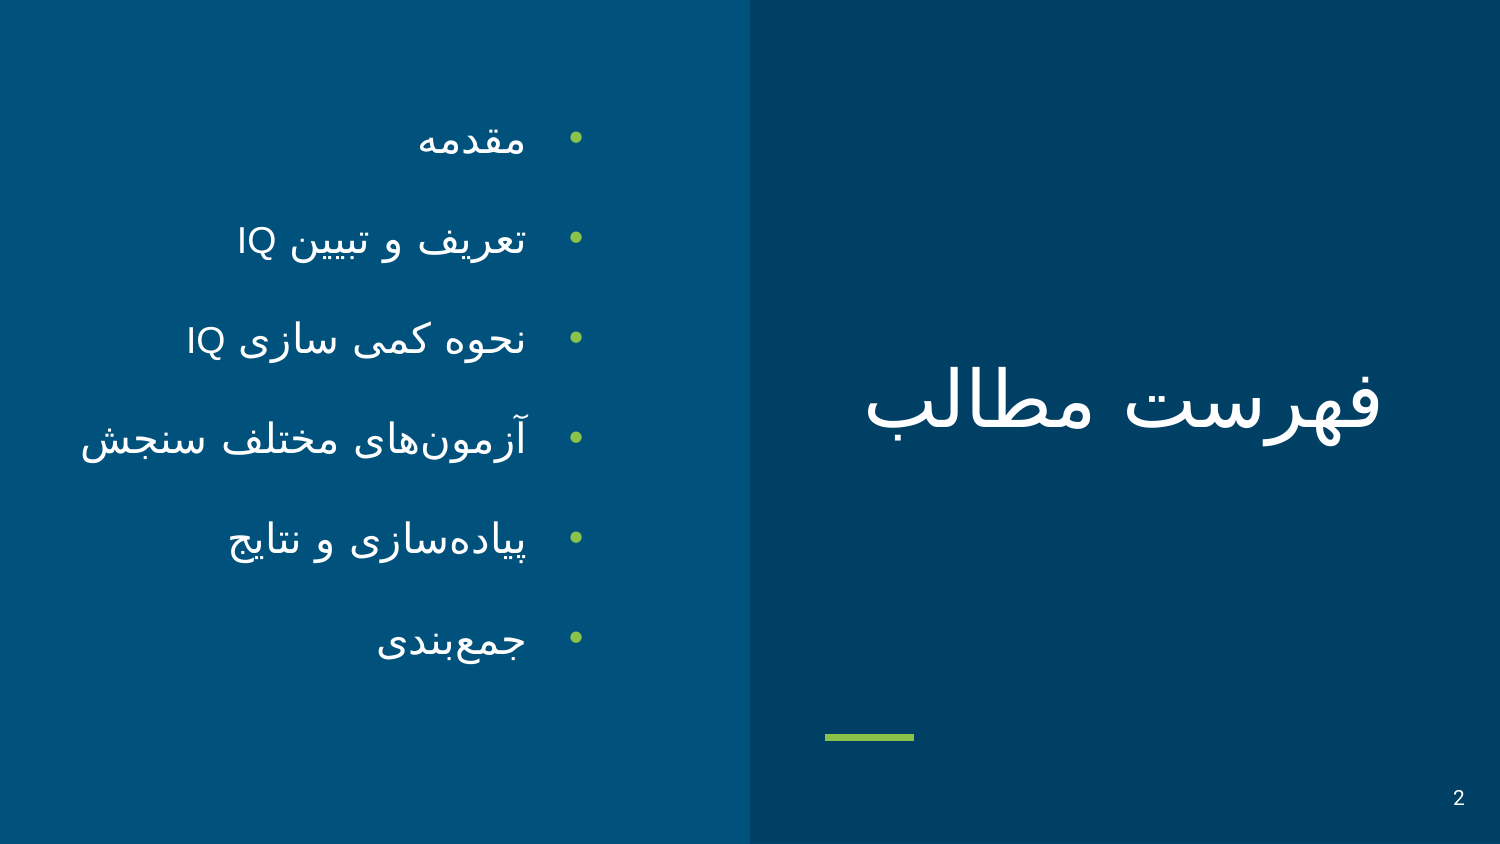

مقدمه
تعریف و تبیین IQ
نحوه کمی سازی IQ
آزمون‌های مختلف سنجش
پیاده‌سازی و نتایج
جمع‌بندی

# فهرست مطالب
2